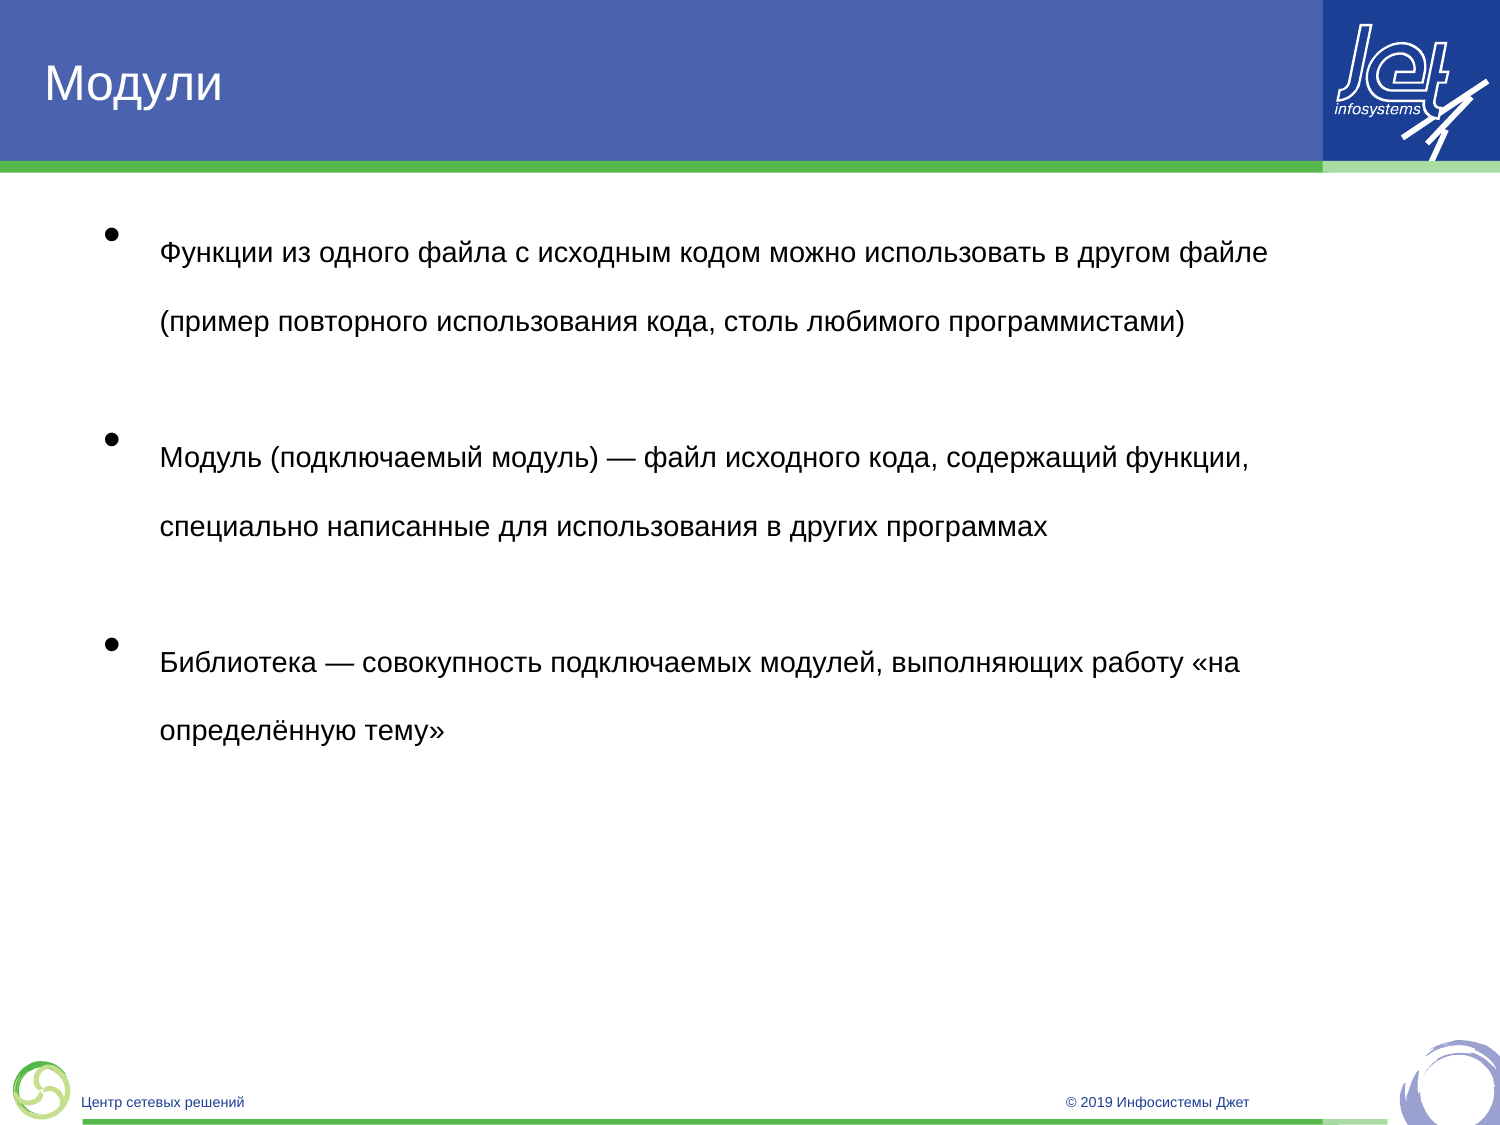

# Модули
Функции из одного файла с исходным кодом можно использовать в другом файле (пример повторного использования кода, столь любимого программистами)

Модуль (подключаемый модуль) — файл исходного кода, содержащий функции, специально написанные для использования в других программах

Библиотека — совокупность подключаемых модулей, выполняющих работу «на определённую тему»